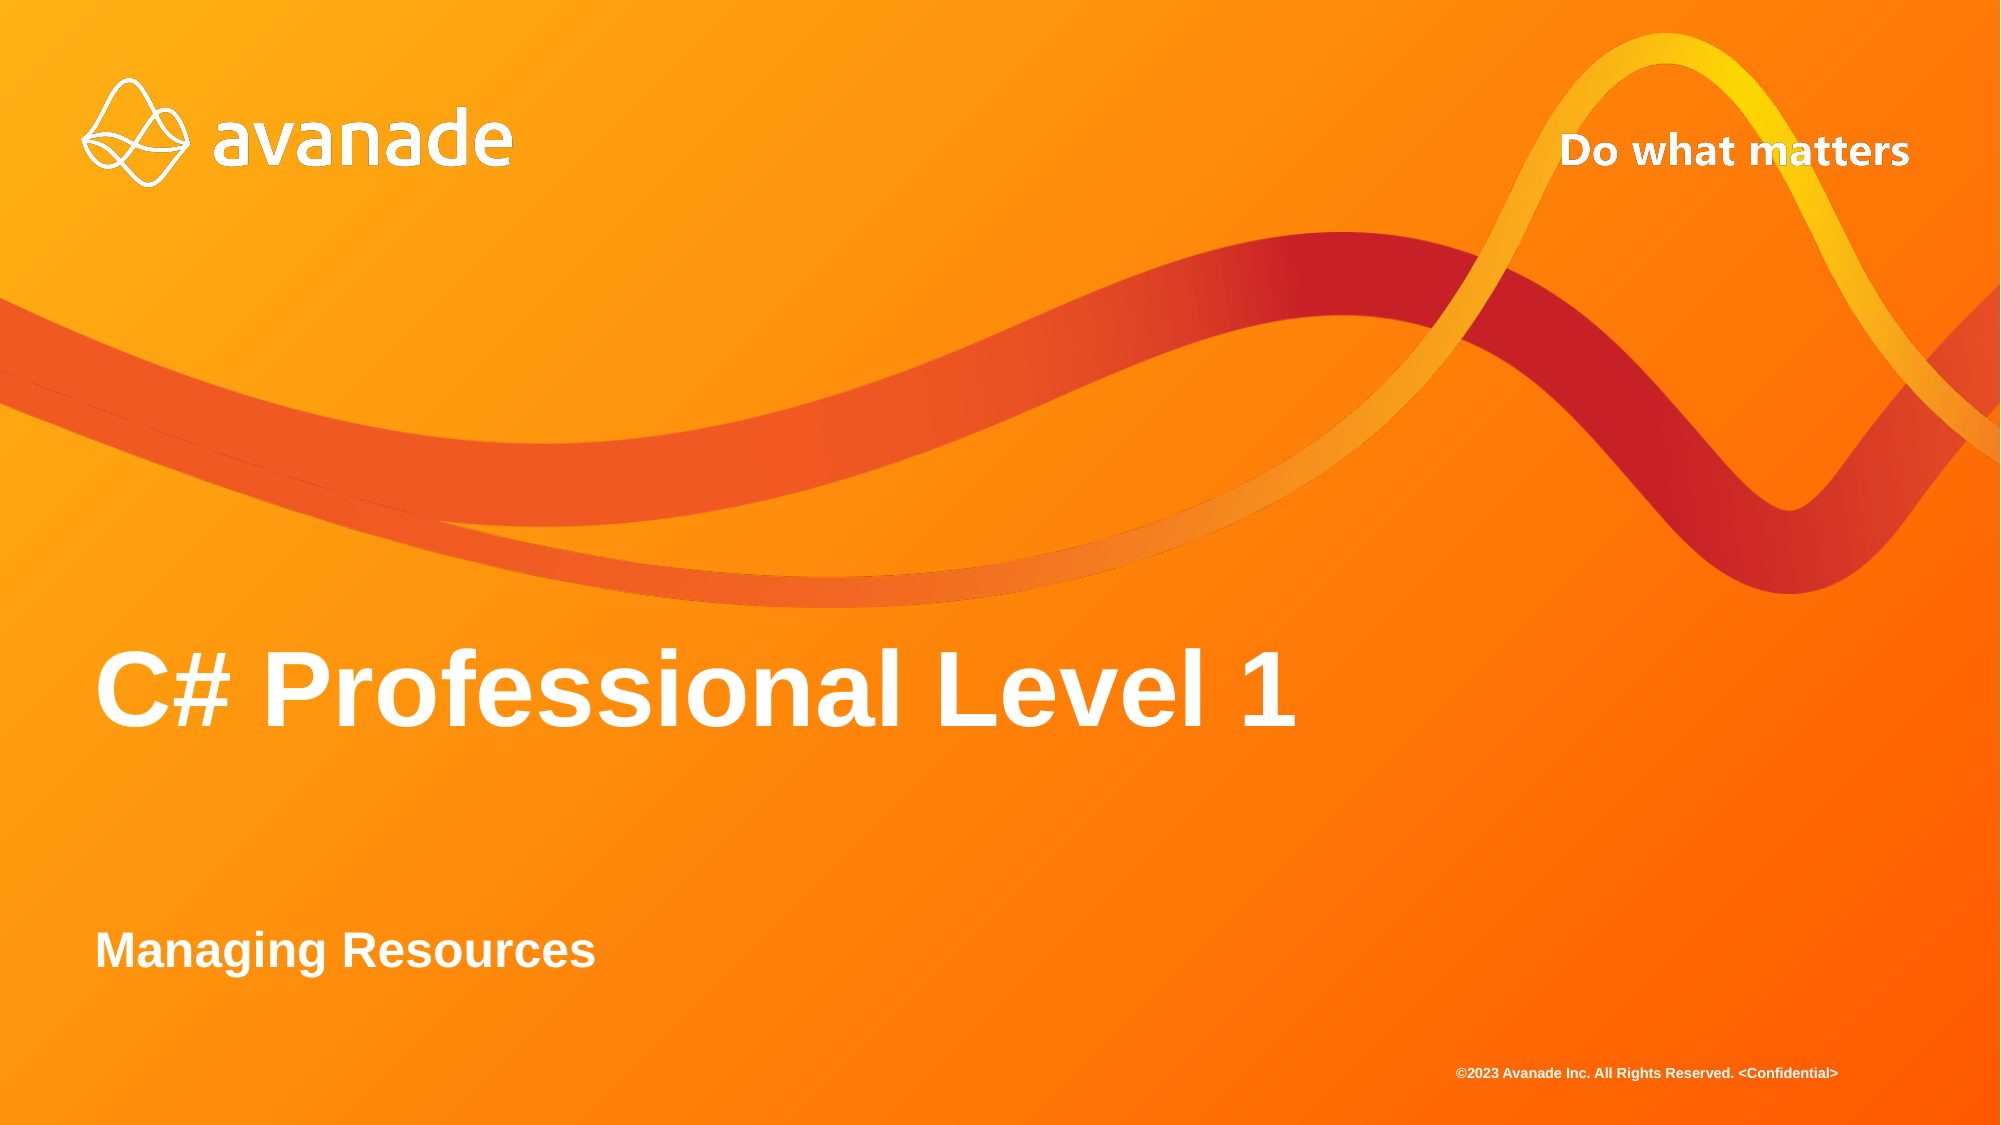

# C# Professional Level 1
Managing Resources